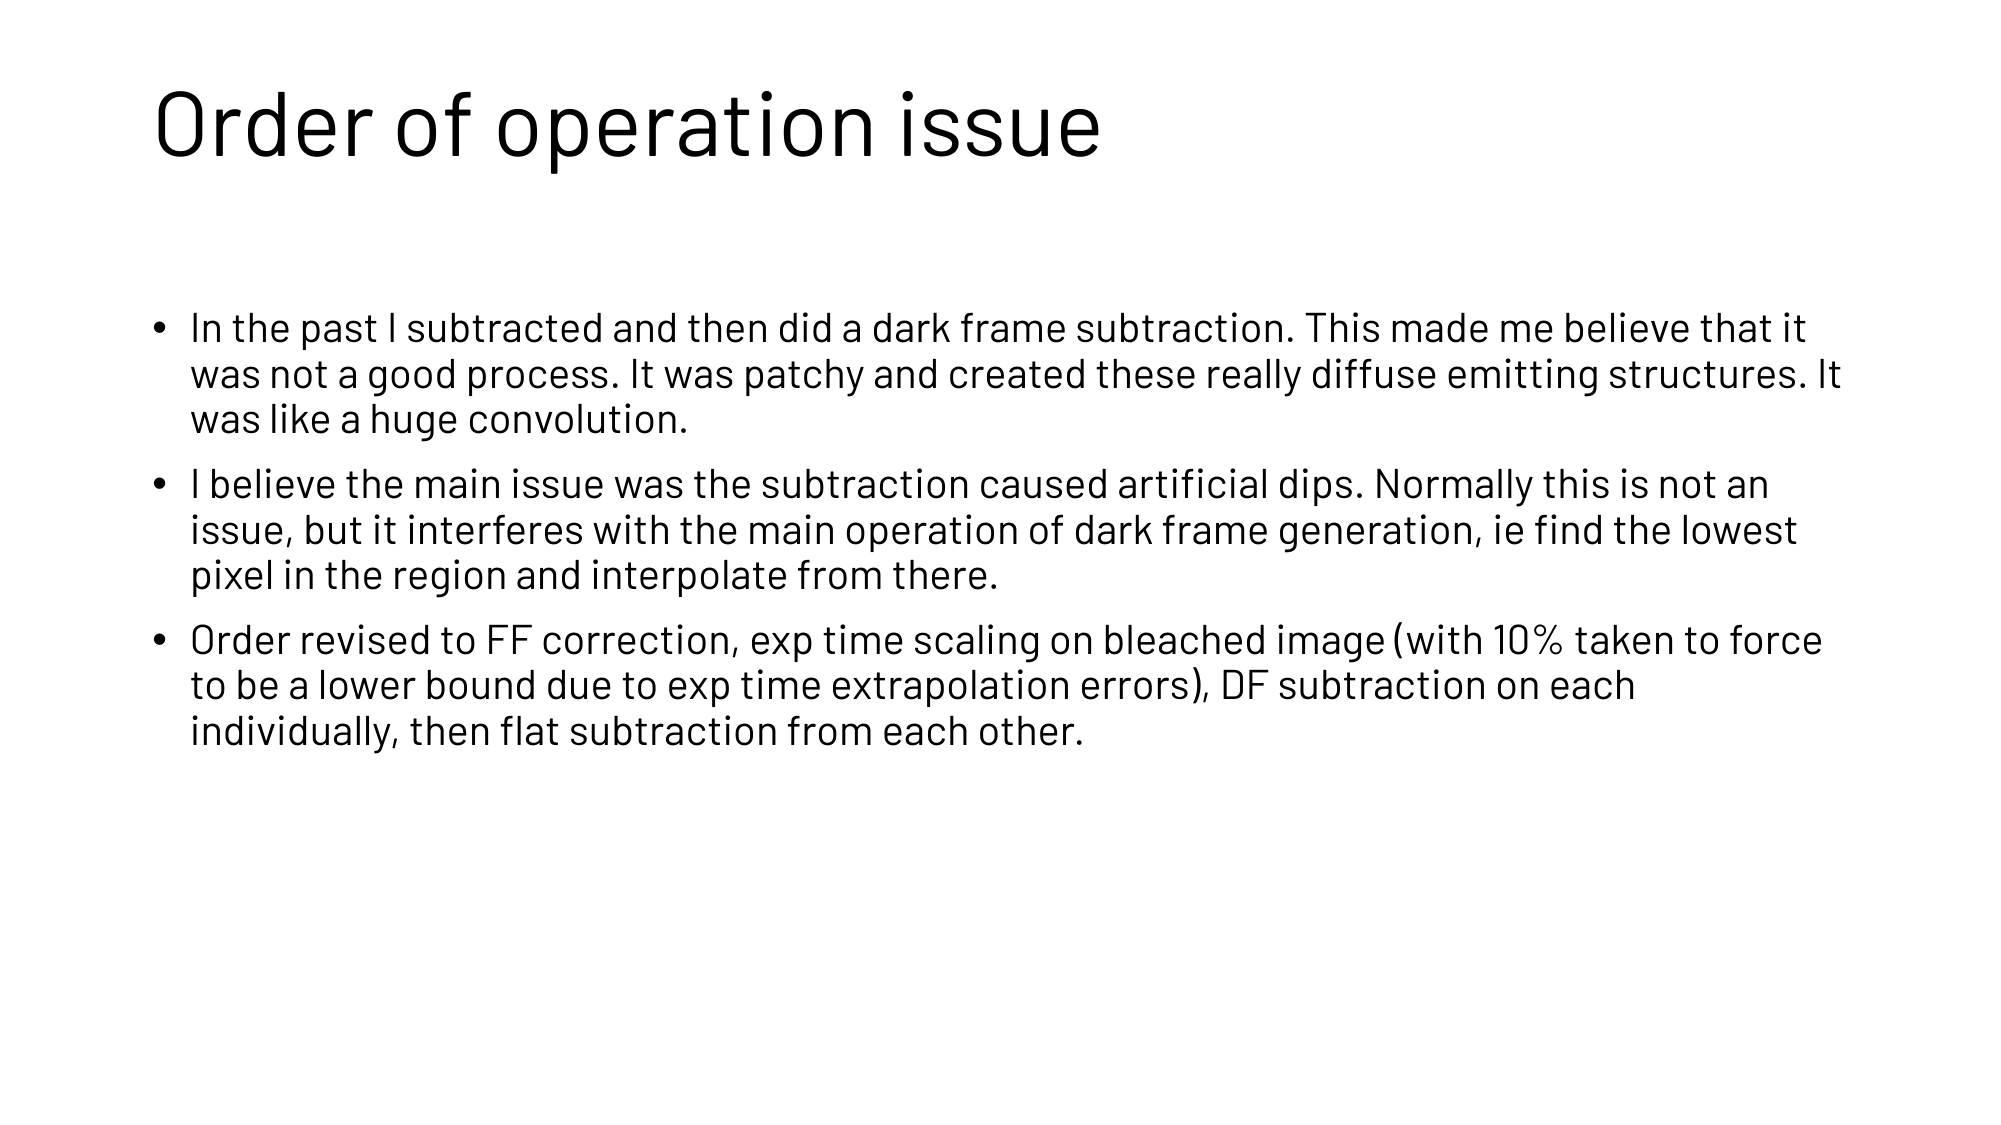

# Order of operation issue
In the past I subtracted and then did a dark frame subtraction. This made me believe that it was not a good process. It was patchy and created these really diffuse emitting structures. It was like a huge convolution.
I believe the main issue was the subtraction caused artificial dips. Normally this is not an issue, but it interferes with the main operation of dark frame generation, ie find the lowest pixel in the region and interpolate from there.
Order revised to FF correction, exp time scaling on bleached image (with 10% taken to force to be a lower bound due to exp time extrapolation errors), DF subtraction on each individually, then flat subtraction from each other.